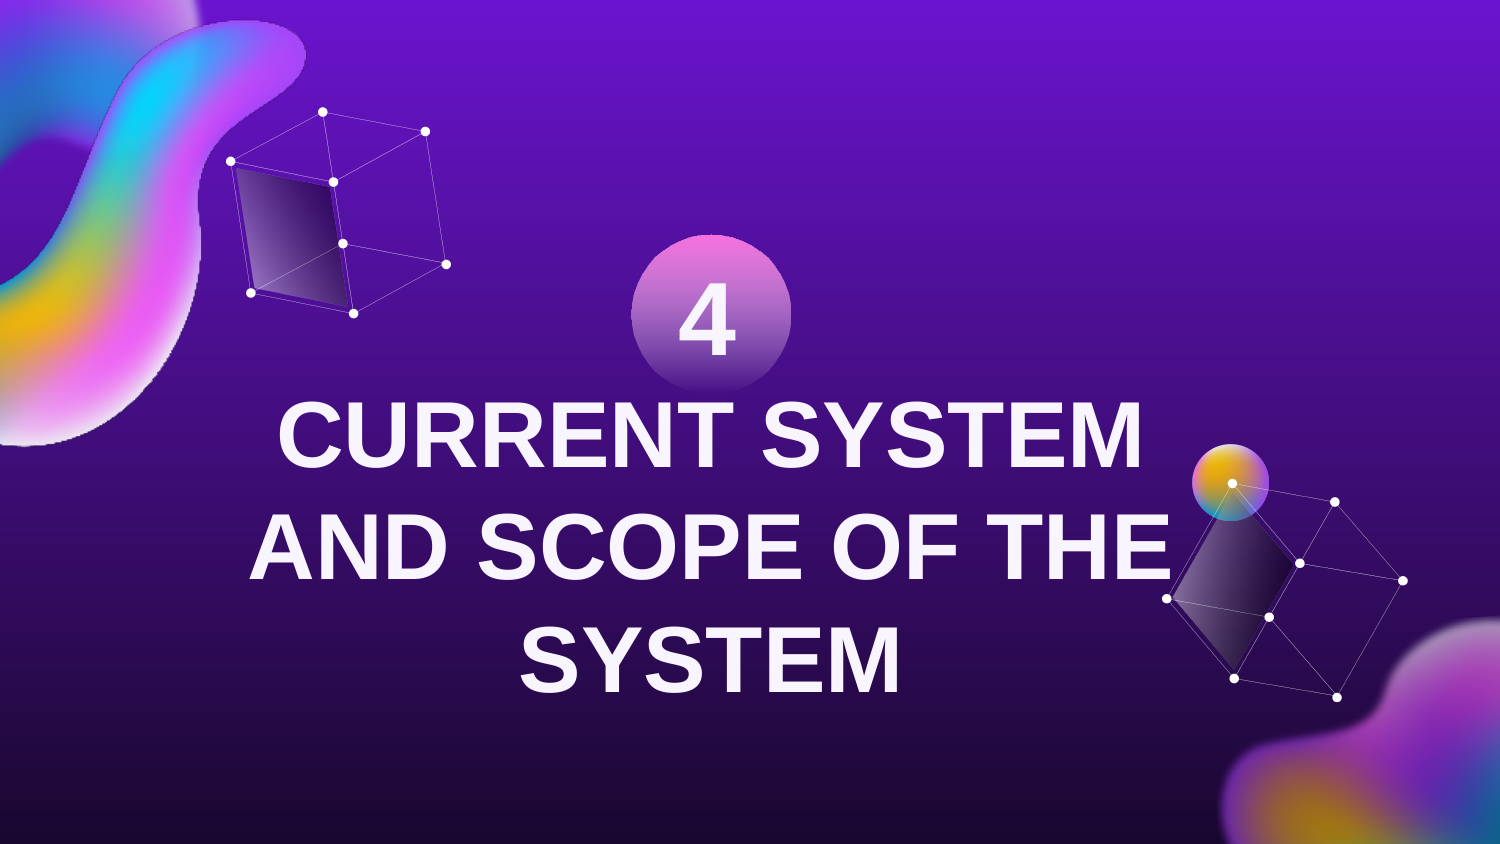

4
# CURRENT SYSTEM AND SCOPE OF THE SYSTEM